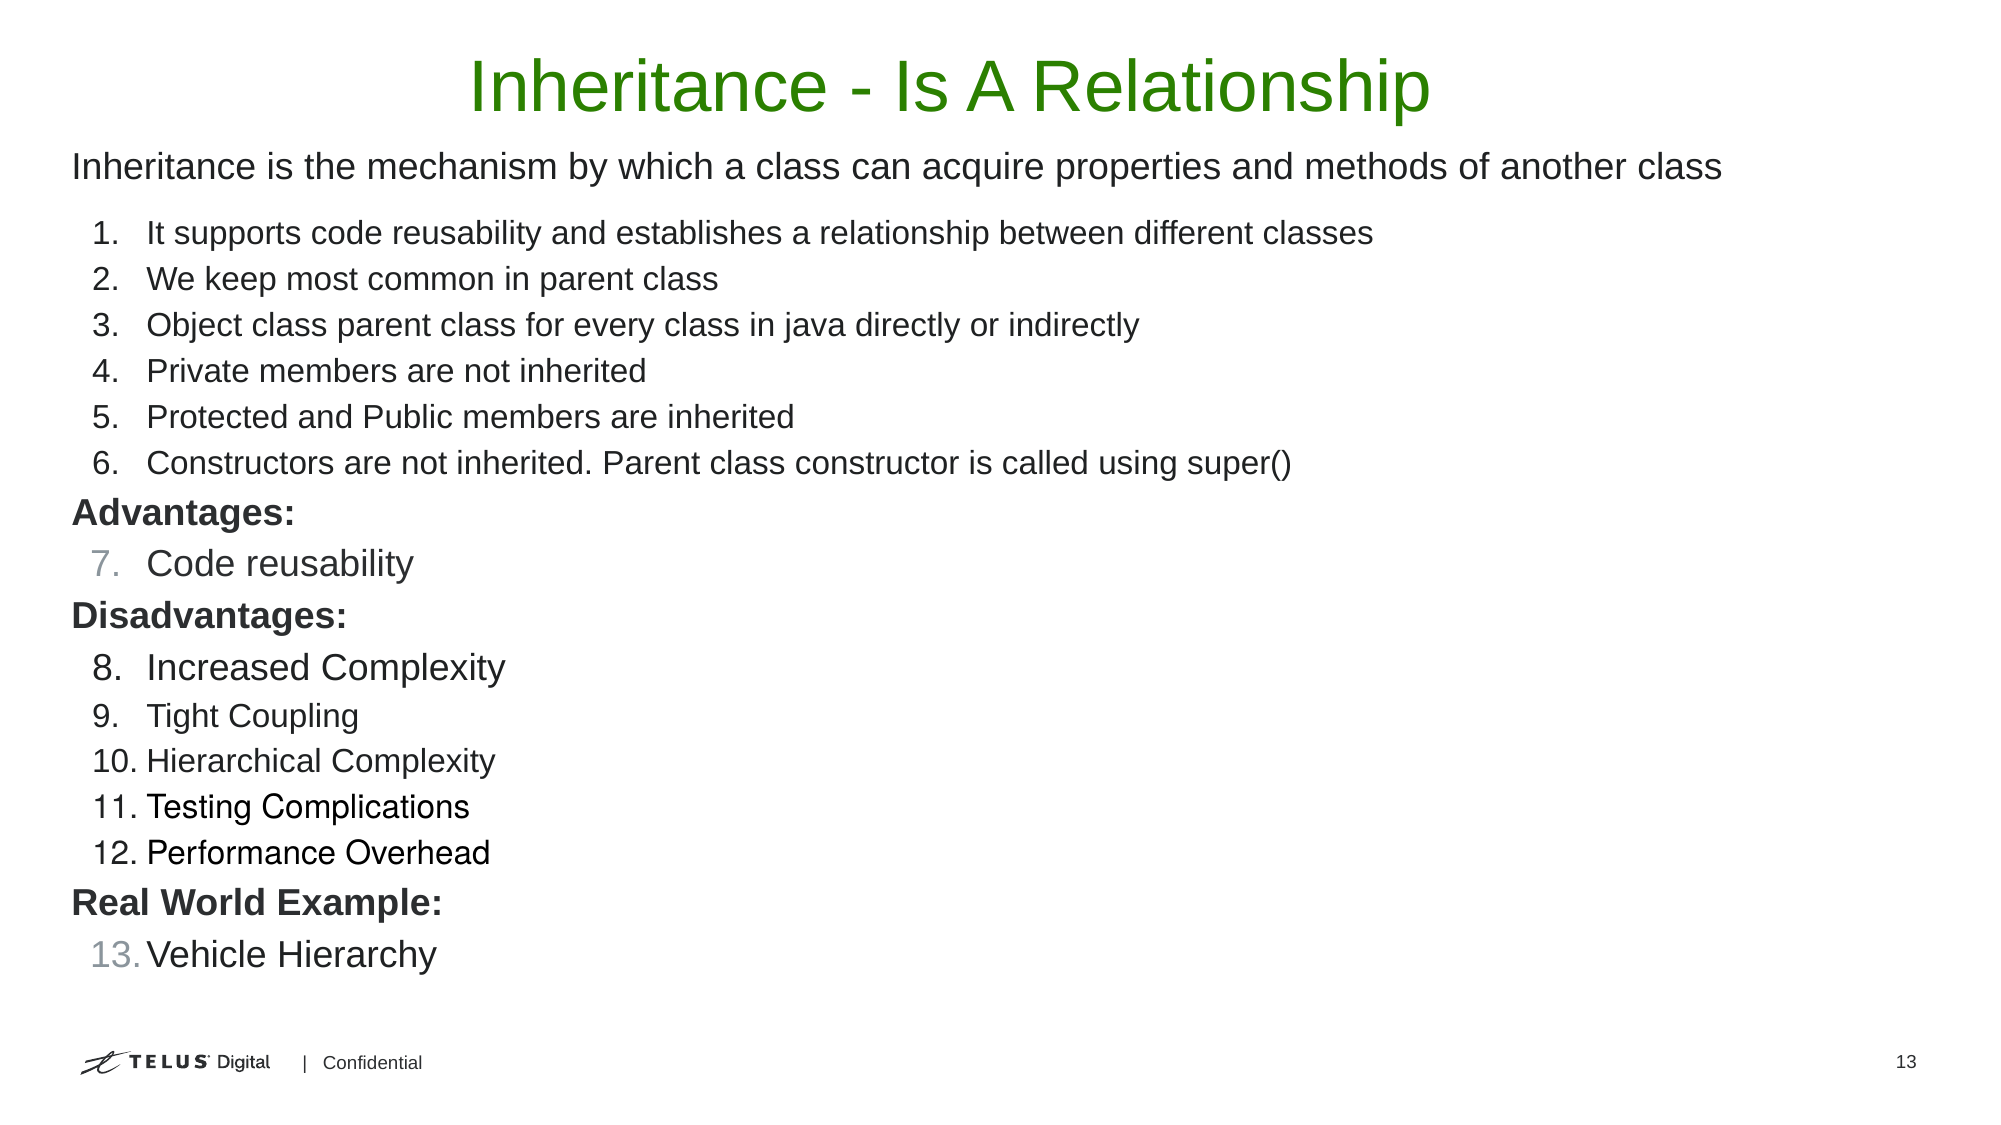

# Inheritance - Is A Relationship
Inheritance is the mechanism by which a class can acquire properties and methods of another class
It supports code reusability and establishes a relationship between different classes
We keep most common in parent class
Object class parent class for every class in java directly or indirectly
Private members are not inherited
Protected and Public members are inherited
Constructors are not inherited. Parent class constructor is called using super()
Advantages:
Code reusability
Disadvantages:
Increased Complexity
Tight Coupling
Hierarchical Complexity
Testing Complications
Performance Overhead
Real World Example:
Vehicle Hierarchy